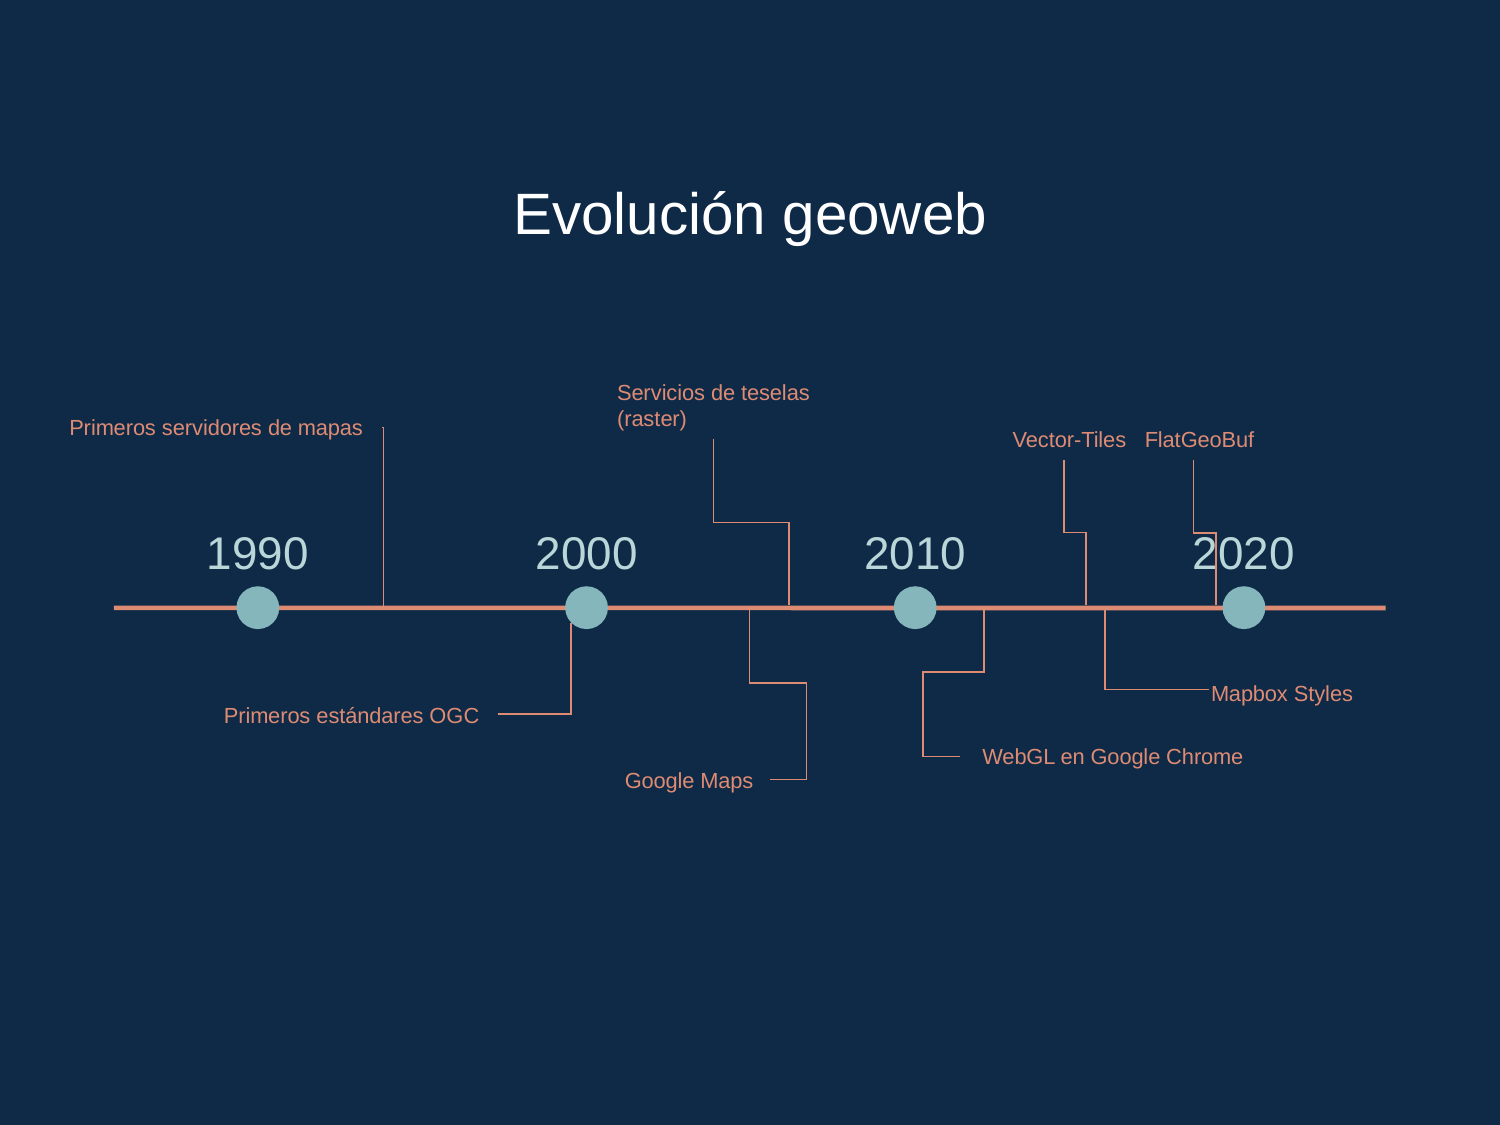

Evolución geoweb
Servicios de teselas
(raster)
Primeros servidores de mapas
Vector-Tiles
FlatGeoBuf

1990
2000
2010
2020

Mapbox Styles
Primeros estándares OGC
WebGL en Google Chrome
Google Maps